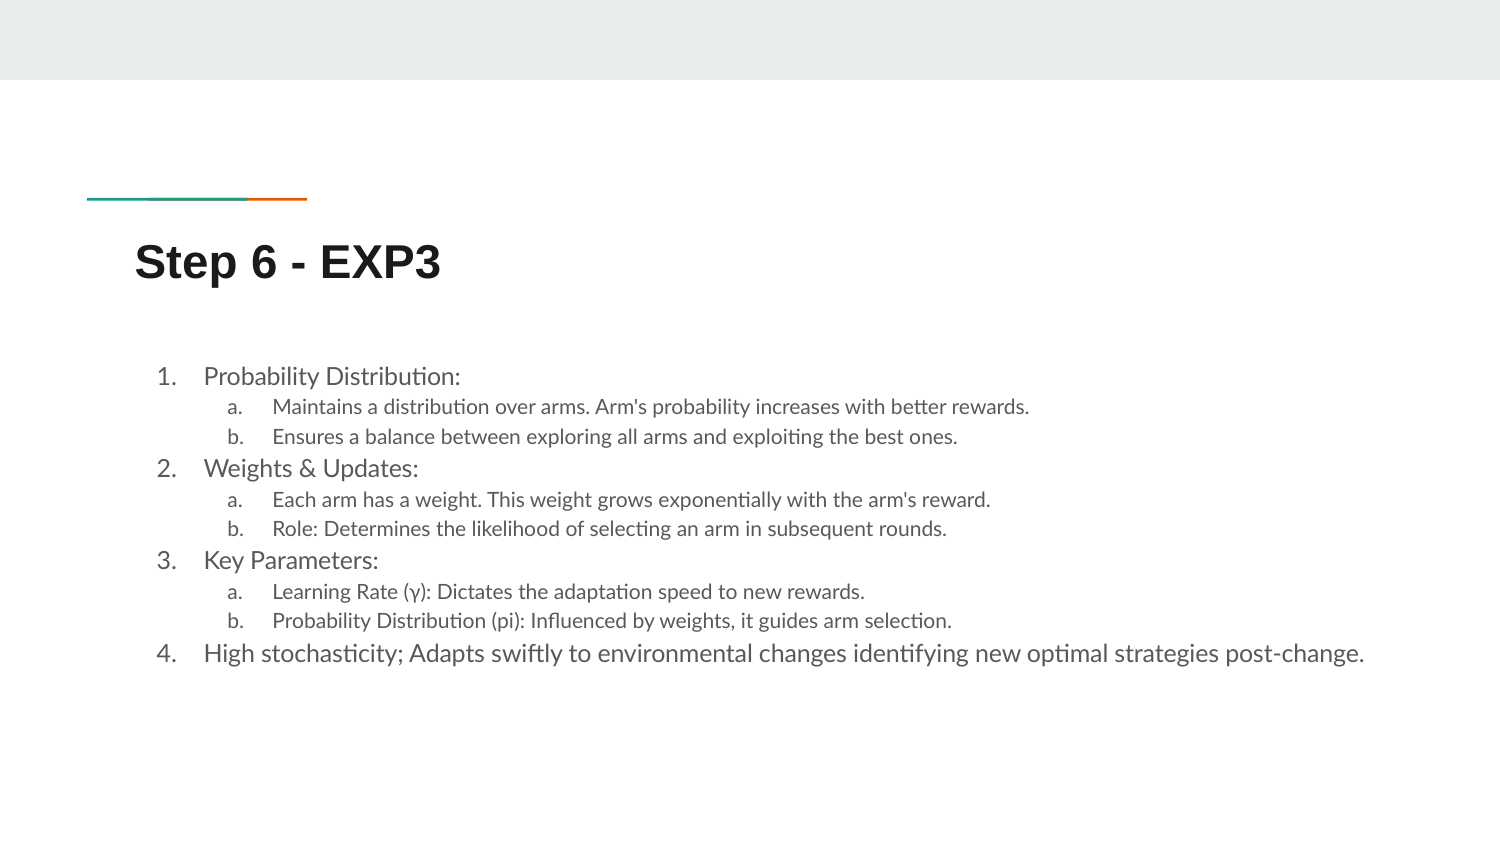

# Step 6 - EXP3
Probability Distribution:
Maintains a distribution over arms. Arm's probability increases with better rewards.
Ensures a balance between exploring all arms and exploiting the best ones.
Weights & Updates:
Each arm has a weight. This weight grows exponentially with the arm's reward.
Role: Determines the likelihood of selecting an arm in subsequent rounds.
Key Parameters:
Learning Rate (γ): Dictates the adaptation speed to new rewards.
Probability Distribution (pi​): Influenced by weights, it guides arm selection.
High stochasticity; Adapts swiftly to environmental changes identifying new optimal strategies post-change.